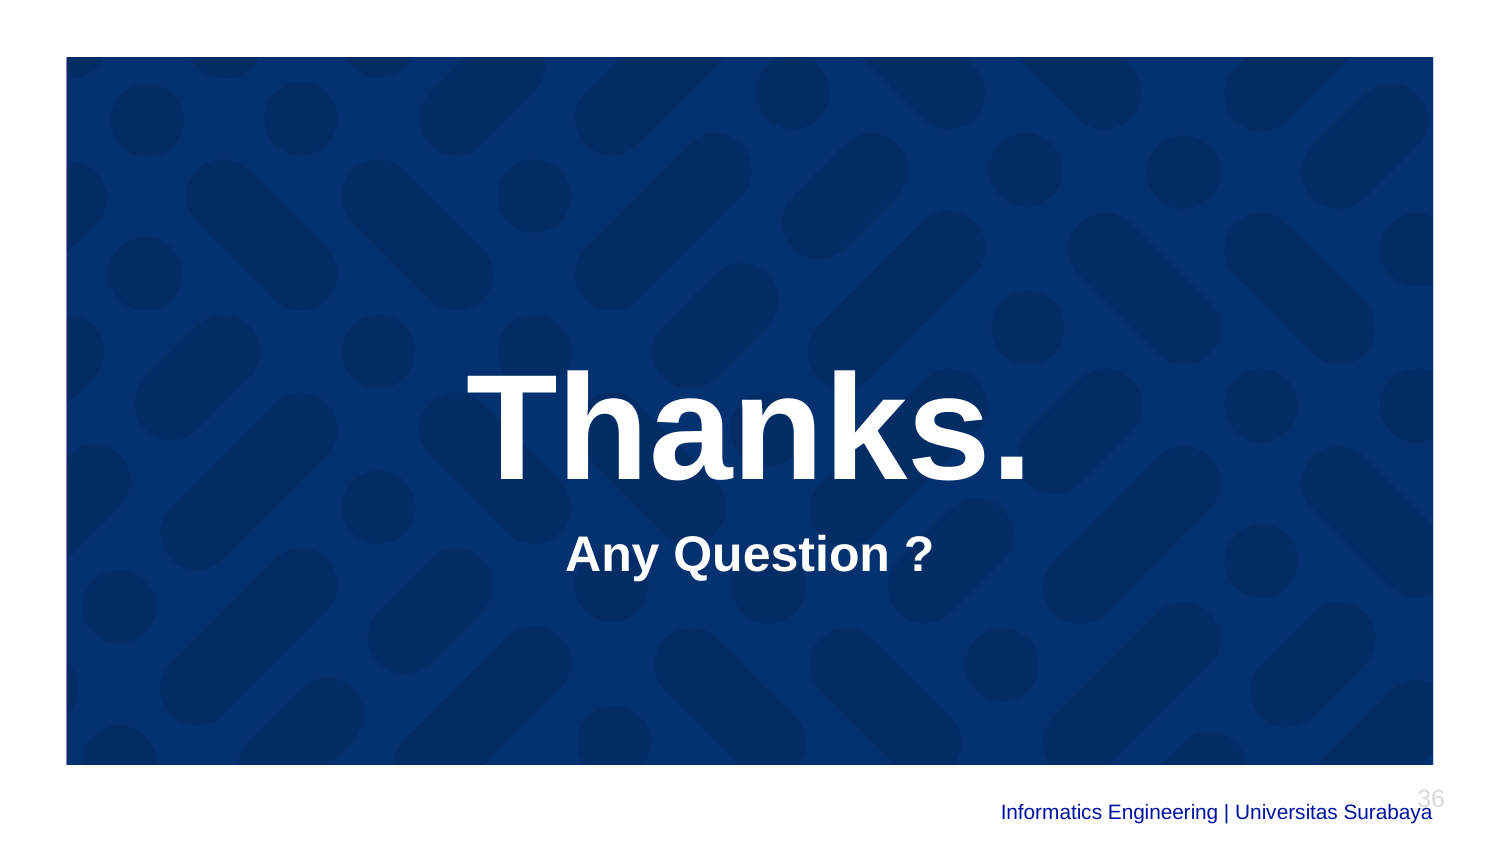

# Thanks.
Any Question ?
36
Informatics Engineering | Universitas Surabaya